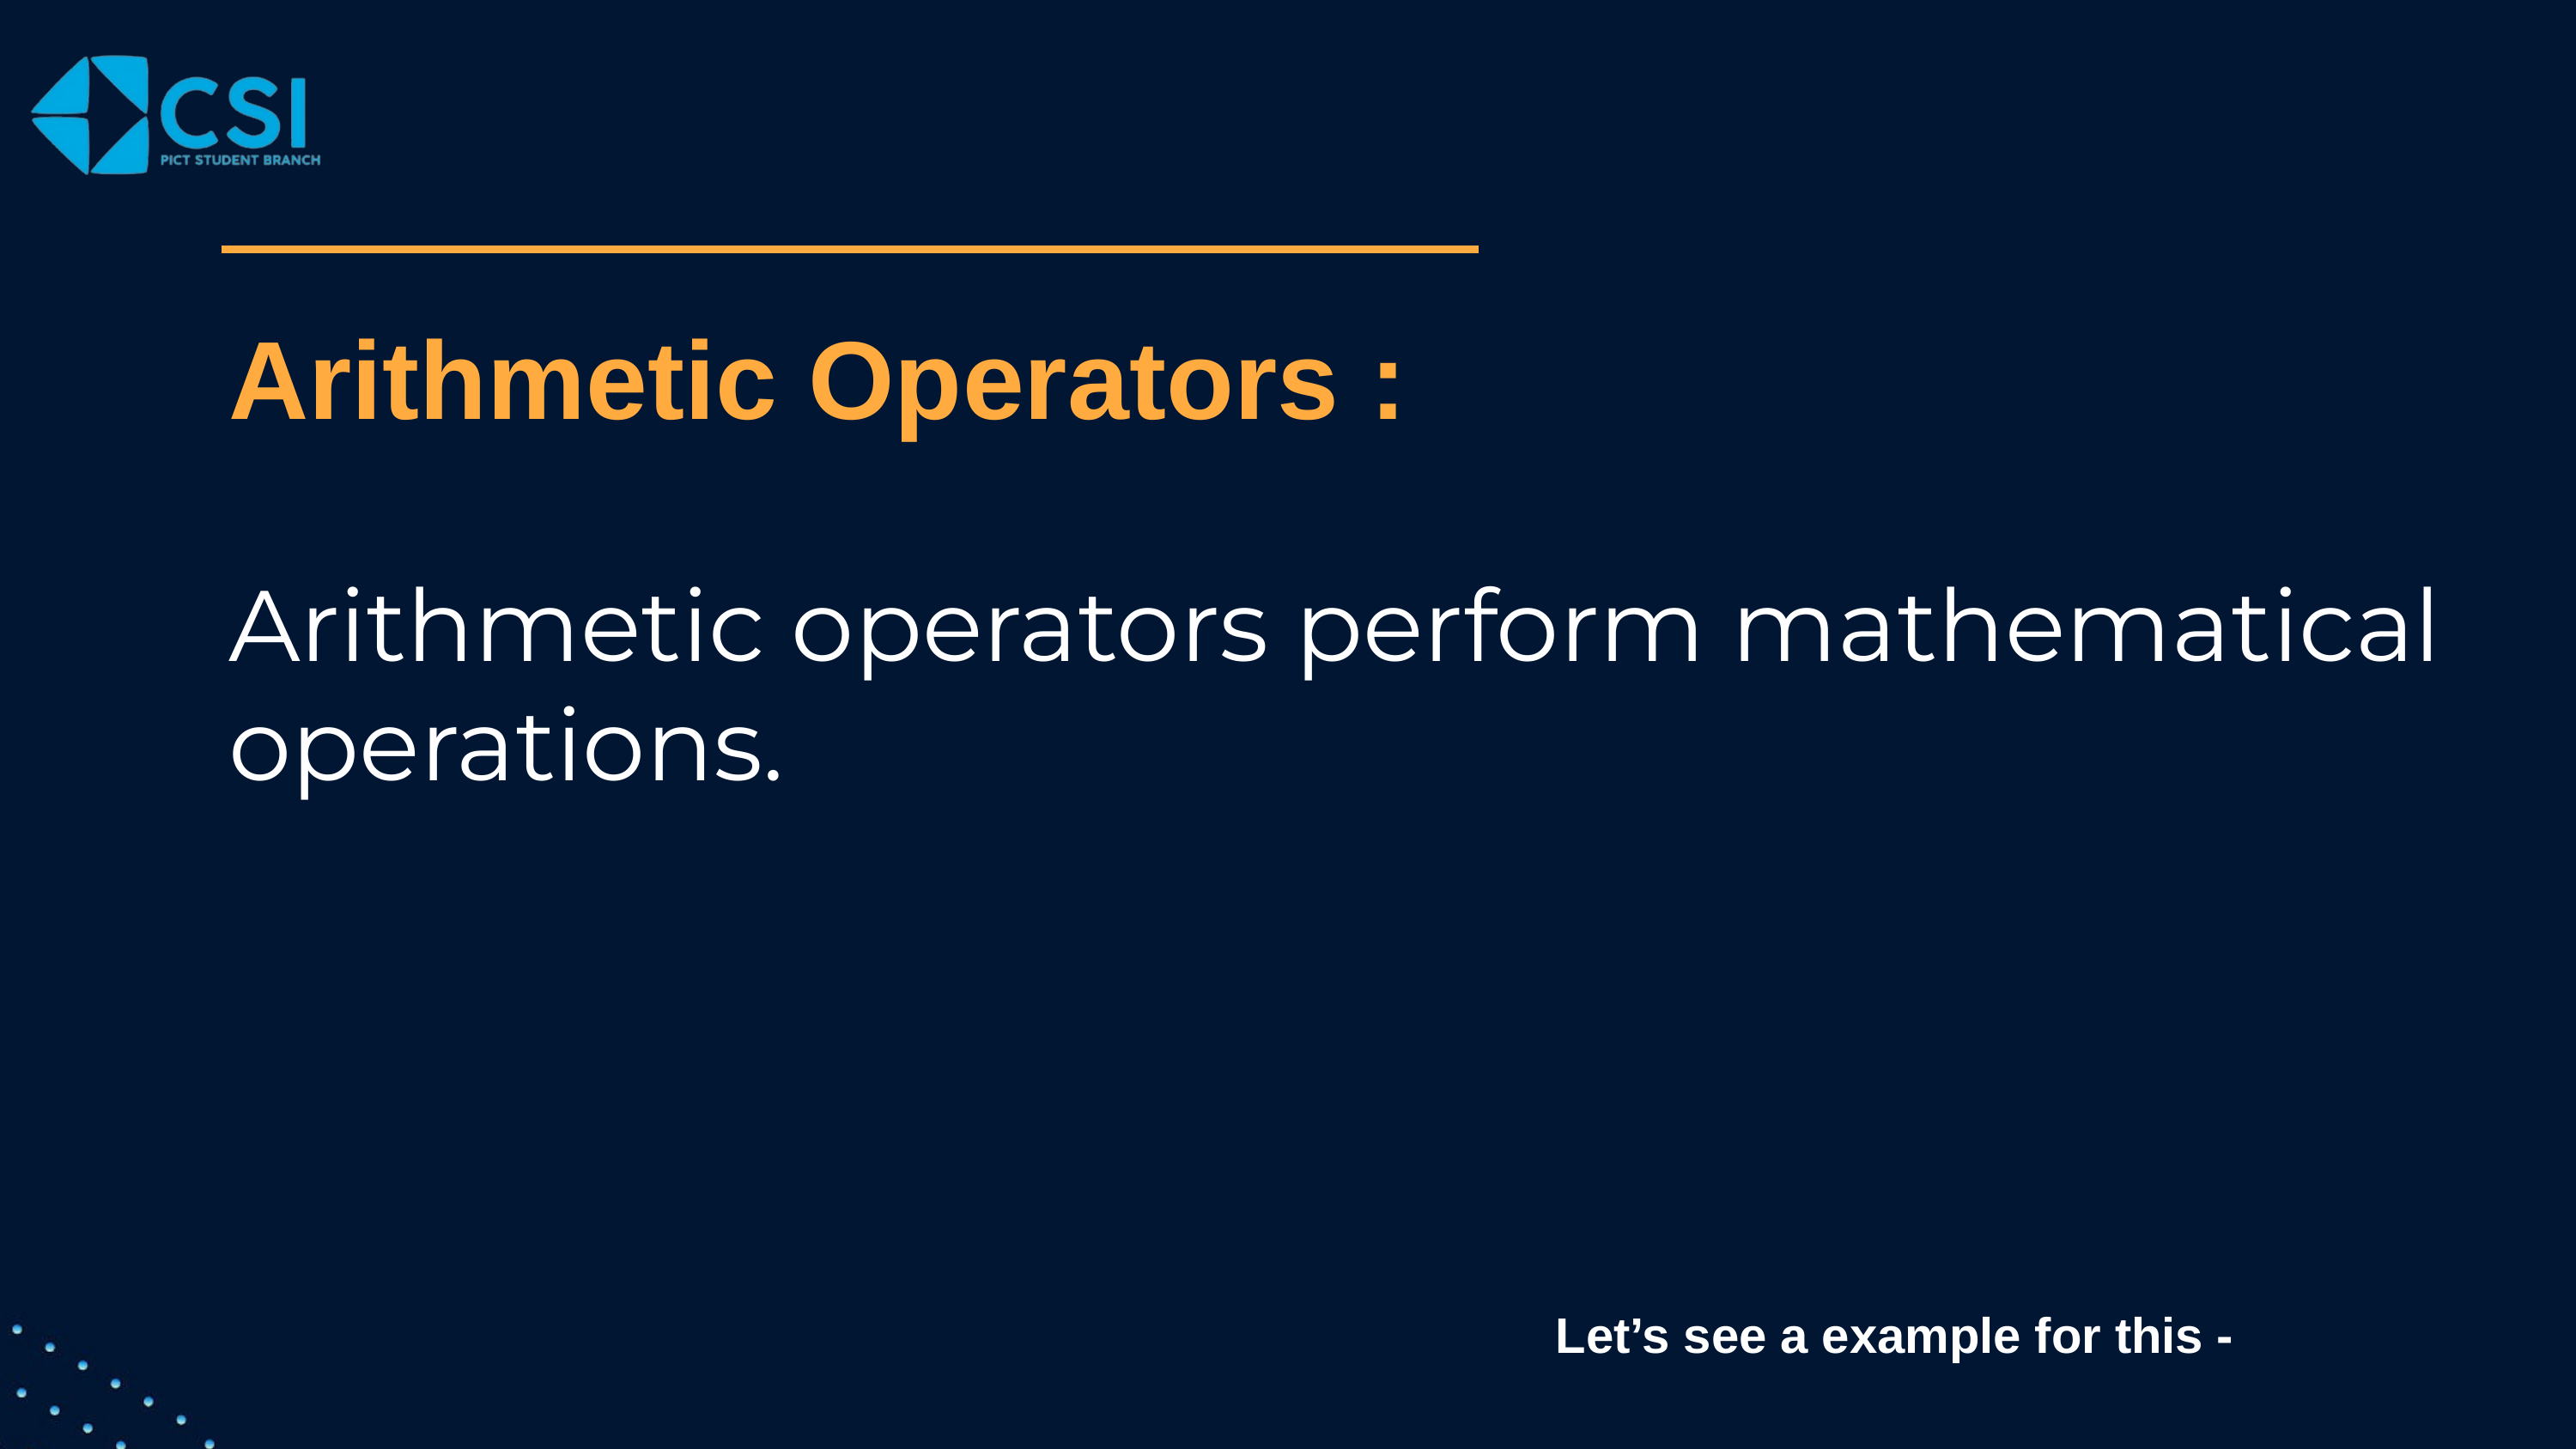

Arithmetic Operators :

Arithmetic operators perform mathematical operations.

Let’s see a example for this -